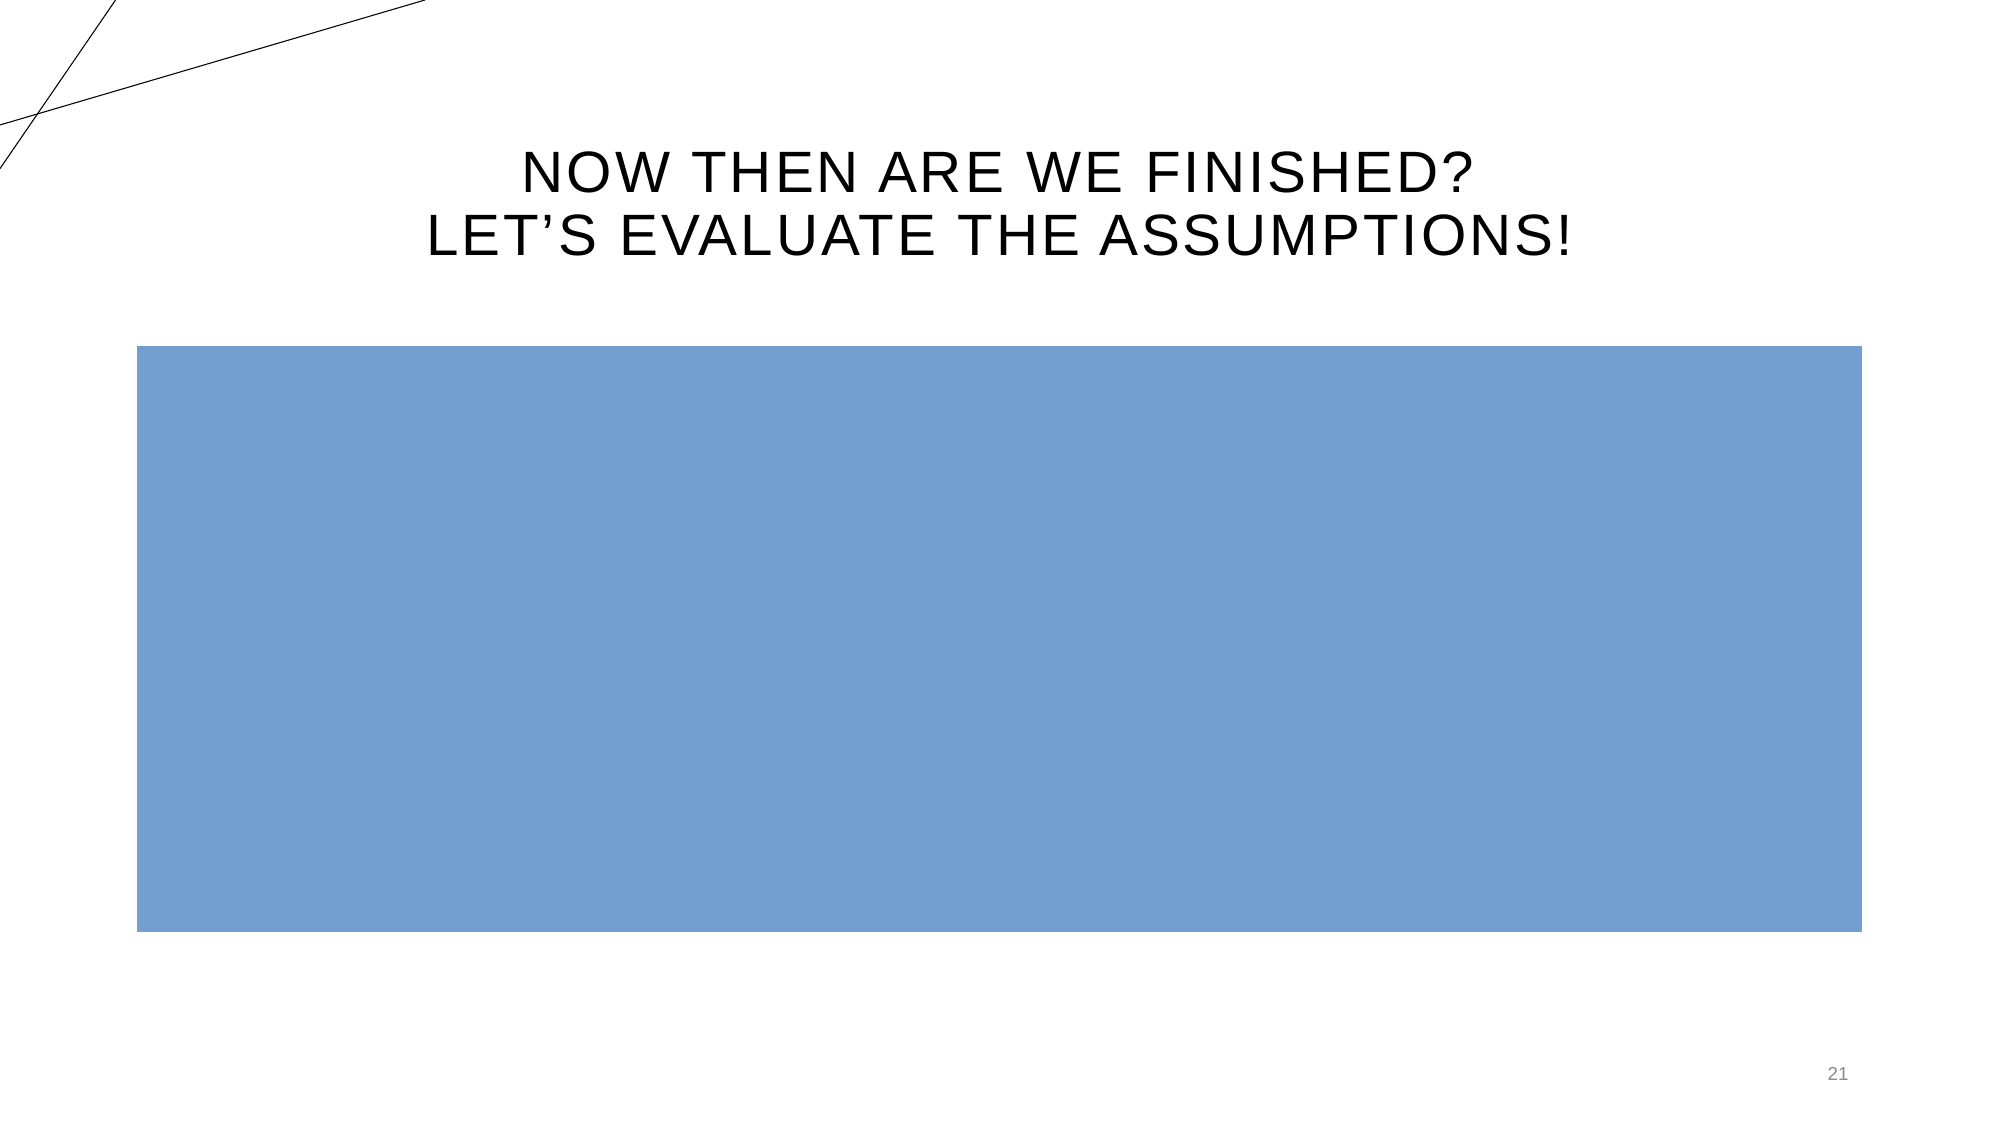

# Now then are we finished? Let’s evaluate the assumptions!
LLMs can write good stories in all other aspects than complexity
LLMs are capable of making complex plots
Are these assumptions true?
21